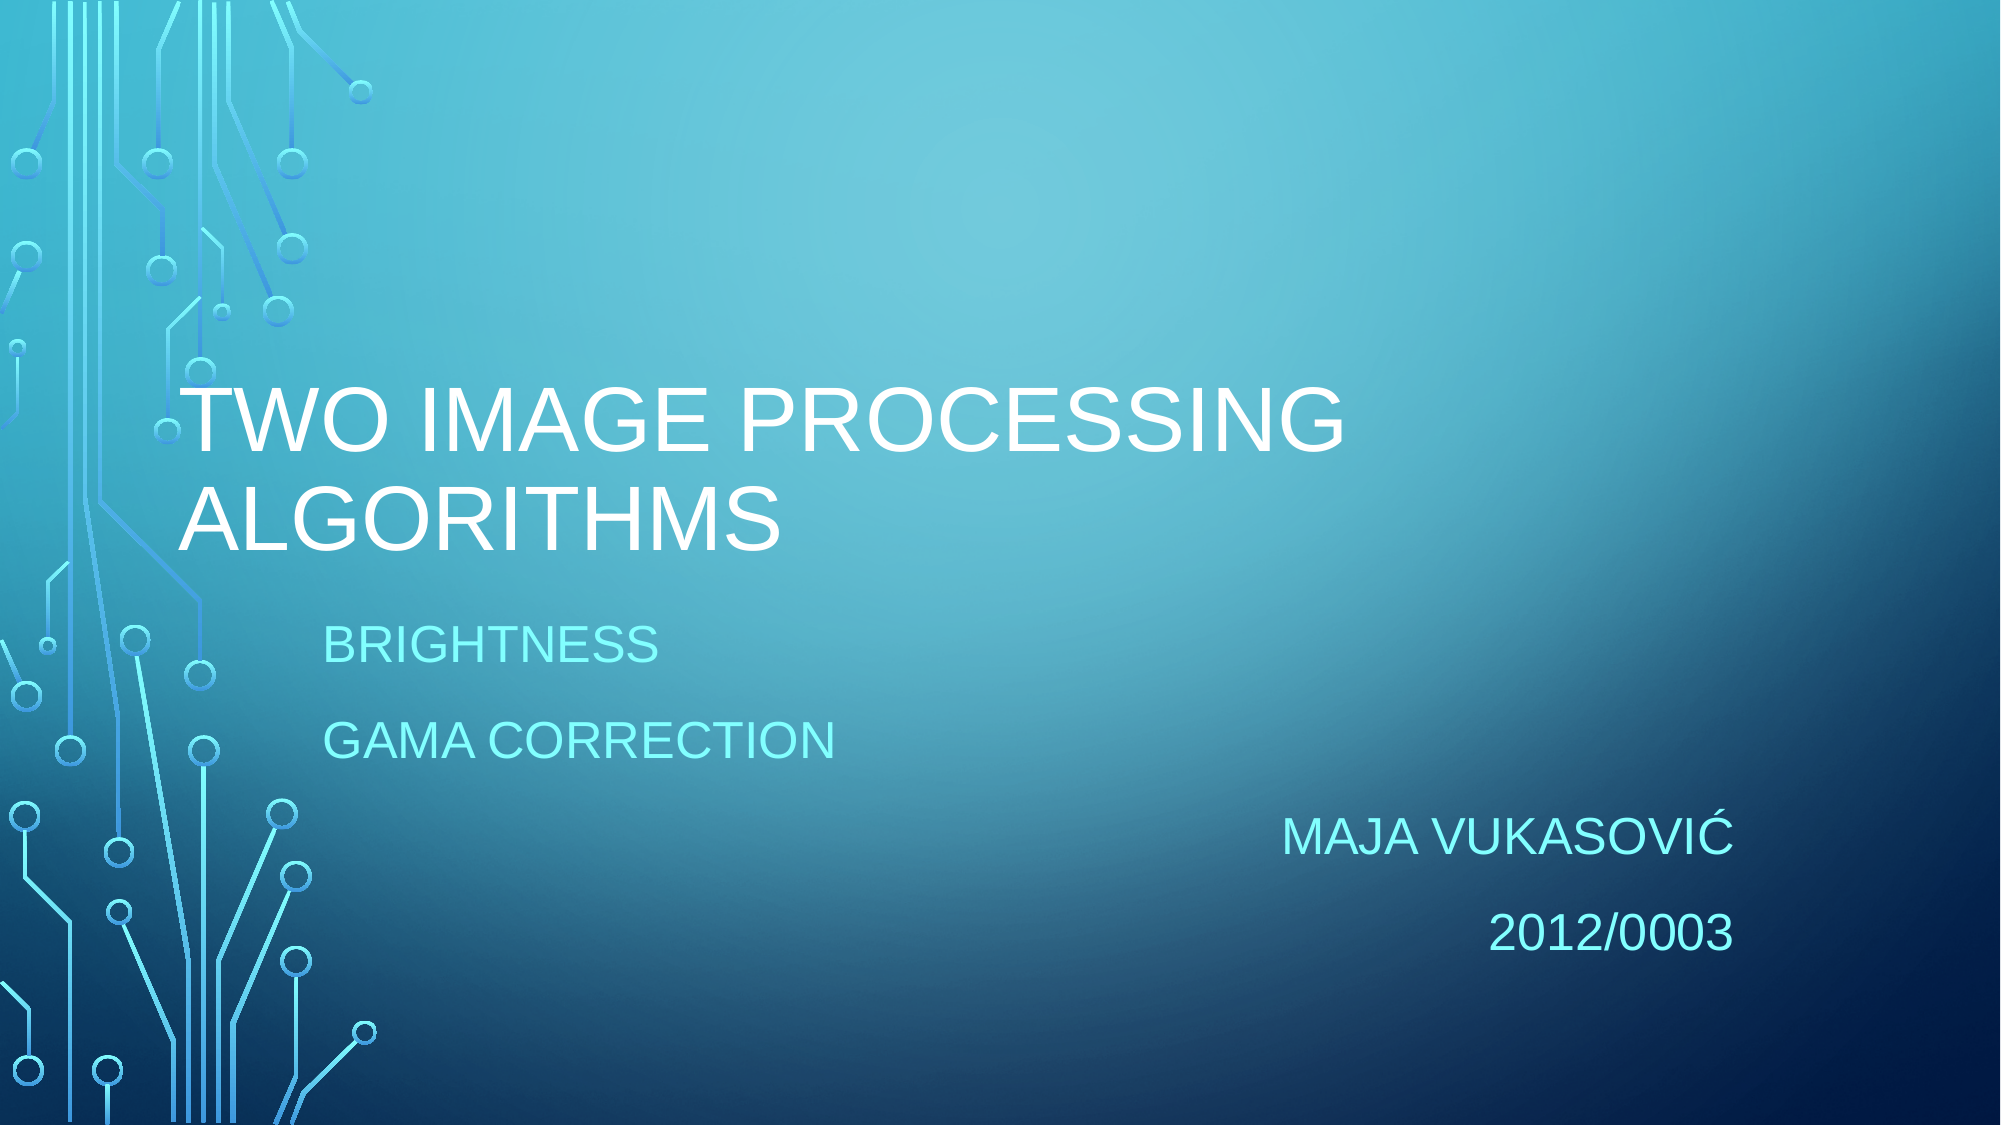

# Two IMAGE PROCESSING ALGORITHMS
Brightness
Gama correction
Maja vukasović
2012/0003